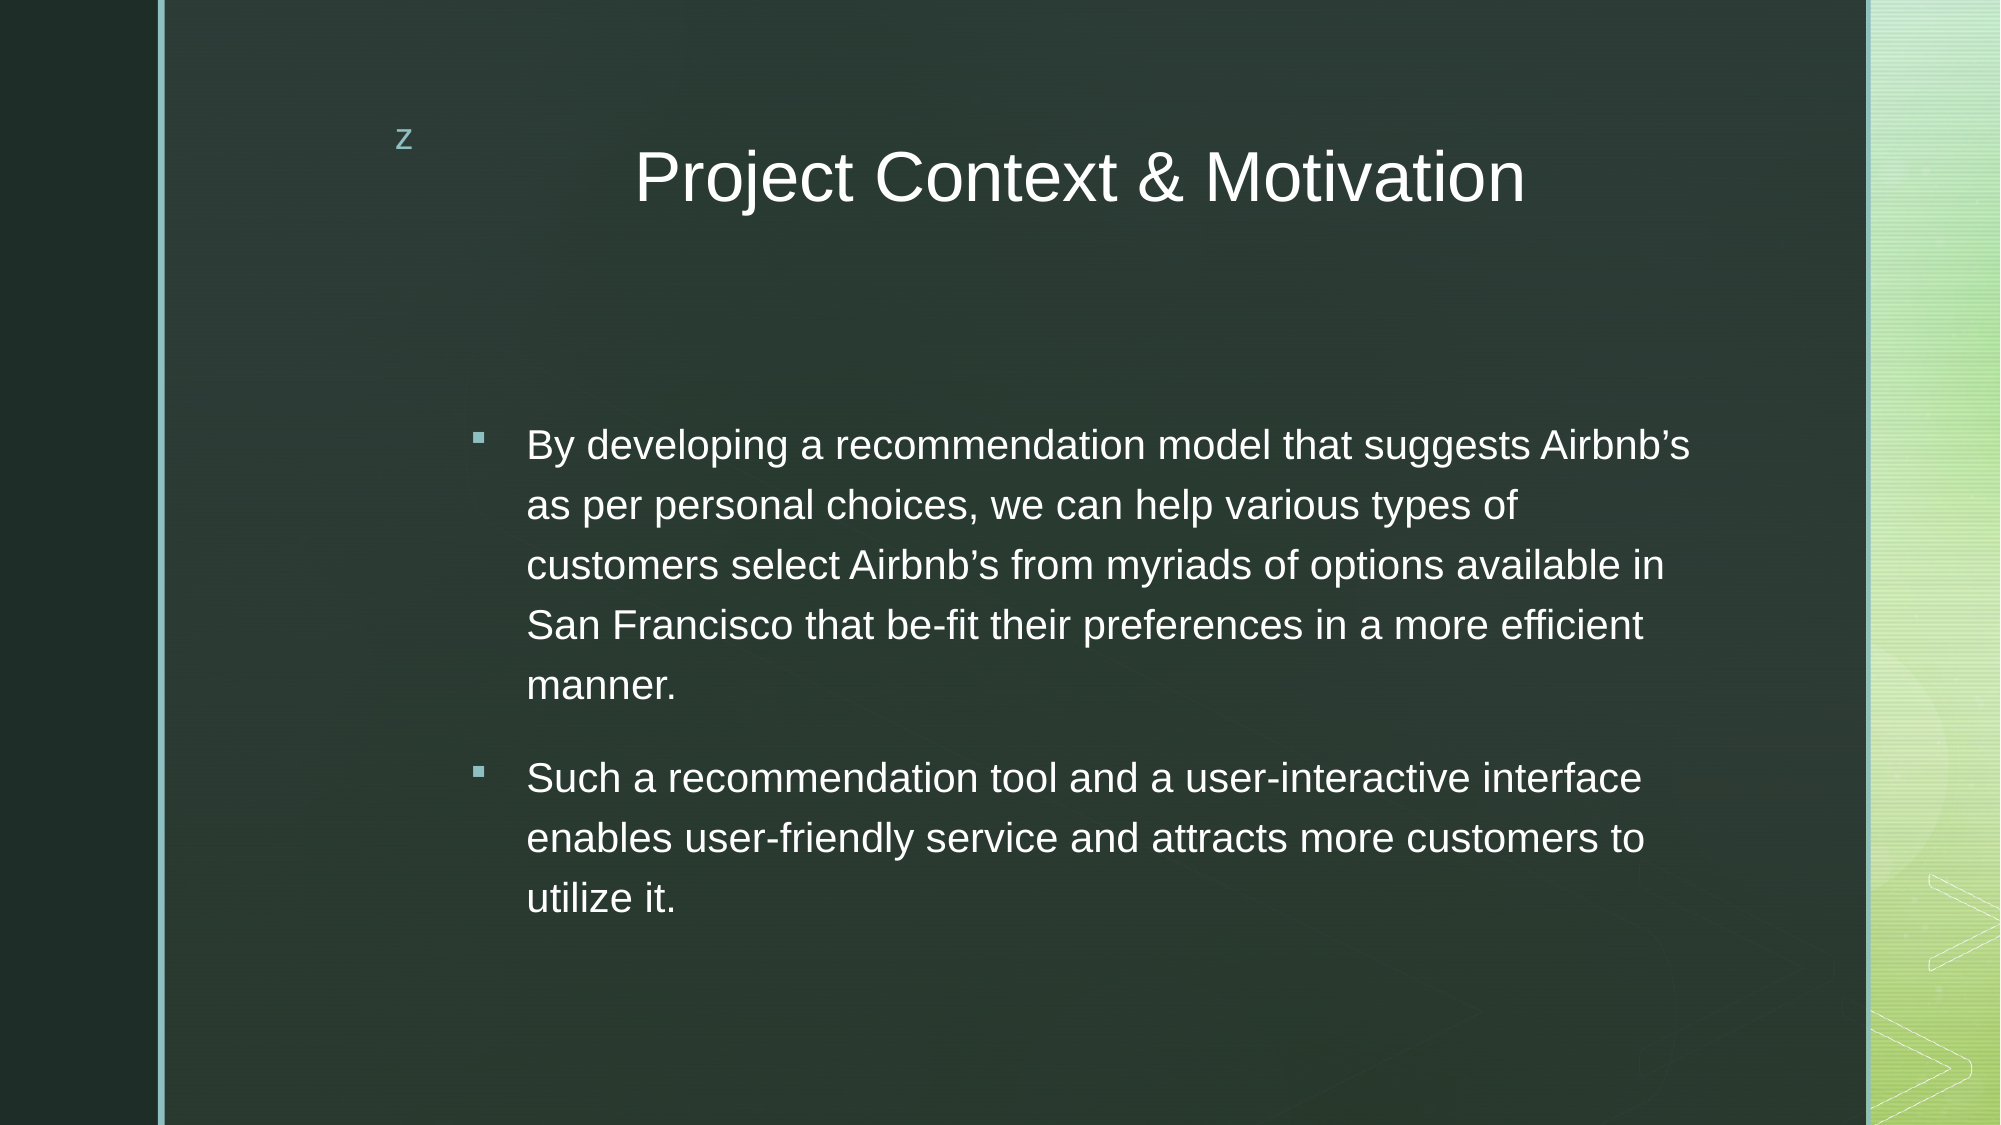

# Project Context & Motivation
By developing a recommendation model that suggests Airbnb’s as per personal choices, we can help various types of customers select Airbnb’s from myriads of options available in San Francisco that be-fit their preferences in a more efficient manner.
Such a recommendation tool and a user-interactive interface enables user-friendly service and attracts more customers to utilize it.